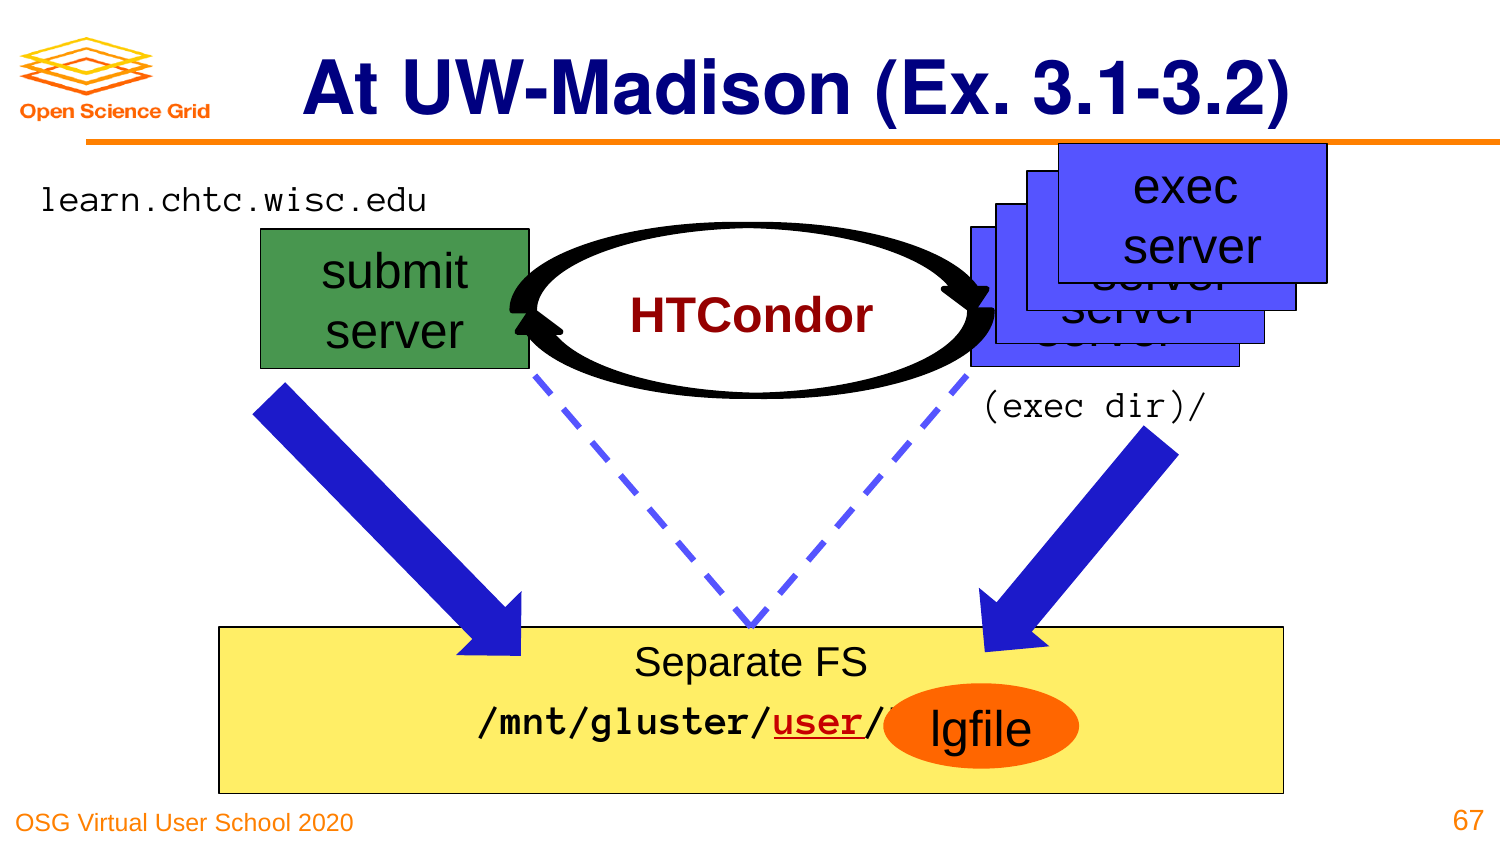

# At UW-Madison (Ex. 3.1-3.2)
exec  server
learn.chtc.wisc.edu
exec  server
exec  server

exec  server
submit server
HTCondor

(exec dir)/

Separate FS
/mnt/gluster/user/lgfile
lgfile
67